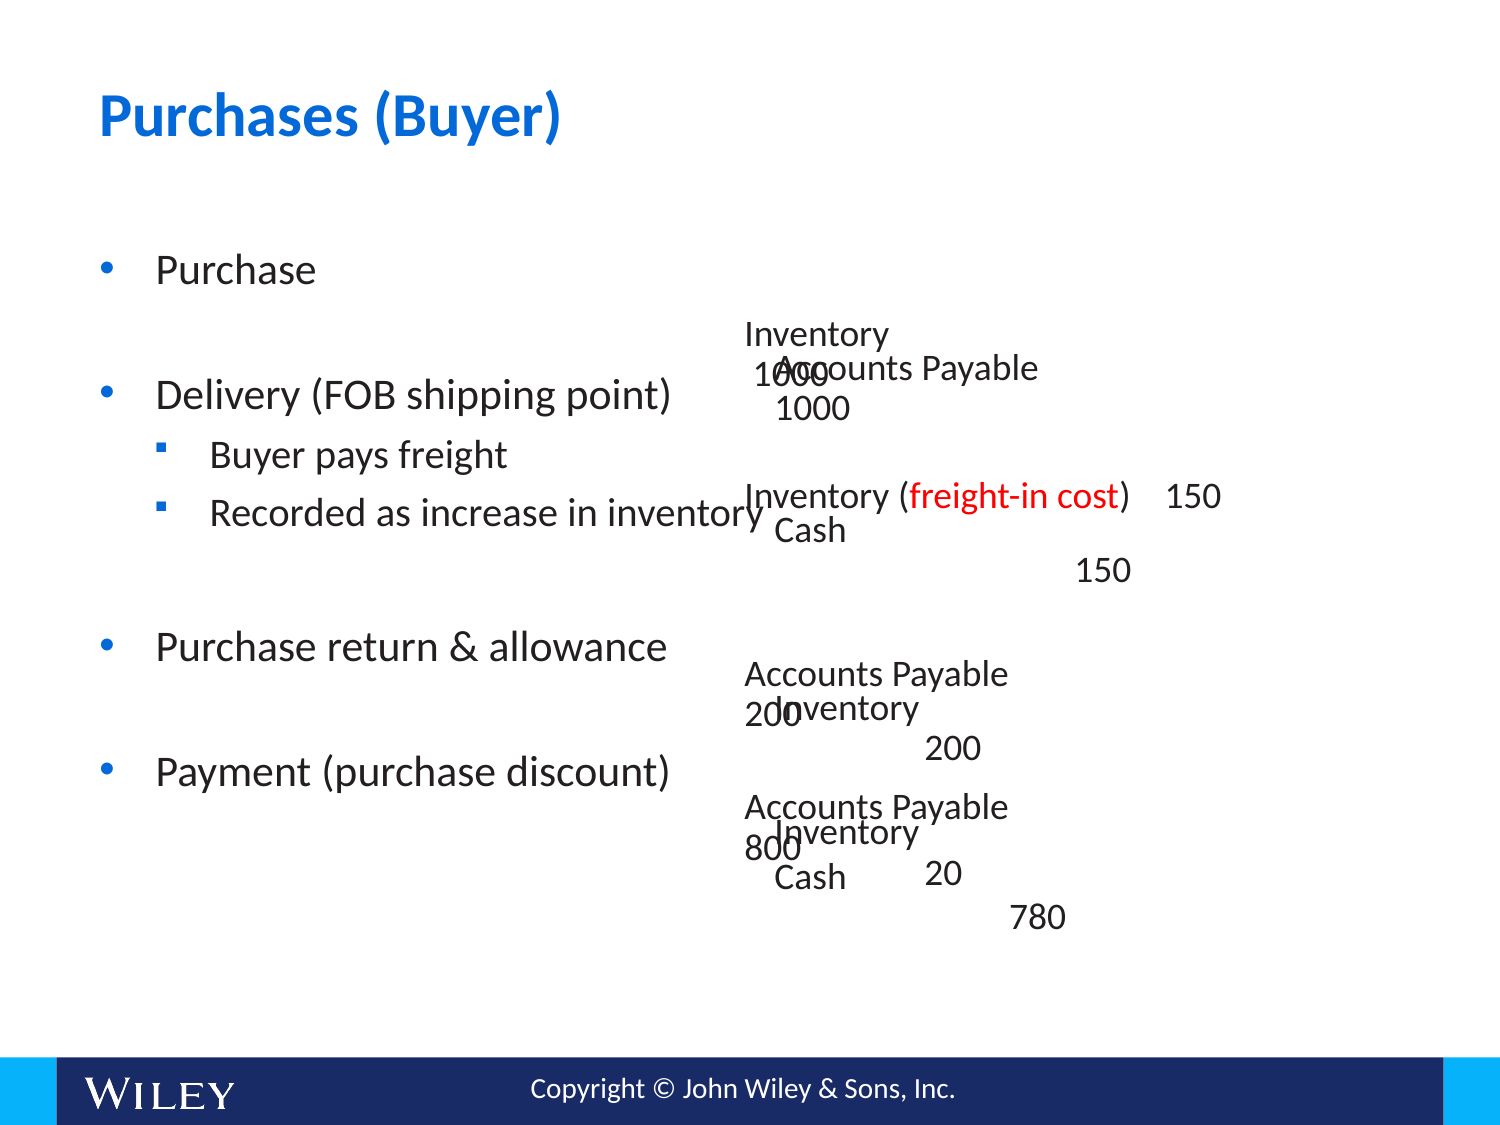

# Purchases (Buyer)
Purchase

Delivery (FOB shipping point)
Buyer pays freight
Recorded as increase in inventory

Purchase return & allowance

Payment (purchase discount)
Inventory			        1000
Accounts Payable			1000
Inventory (freight-in cost)    150
Cash						150
Accounts Payable   		 200
Inventory					200
Accounts Payable   		 800
Inventory					20
Cash					          780